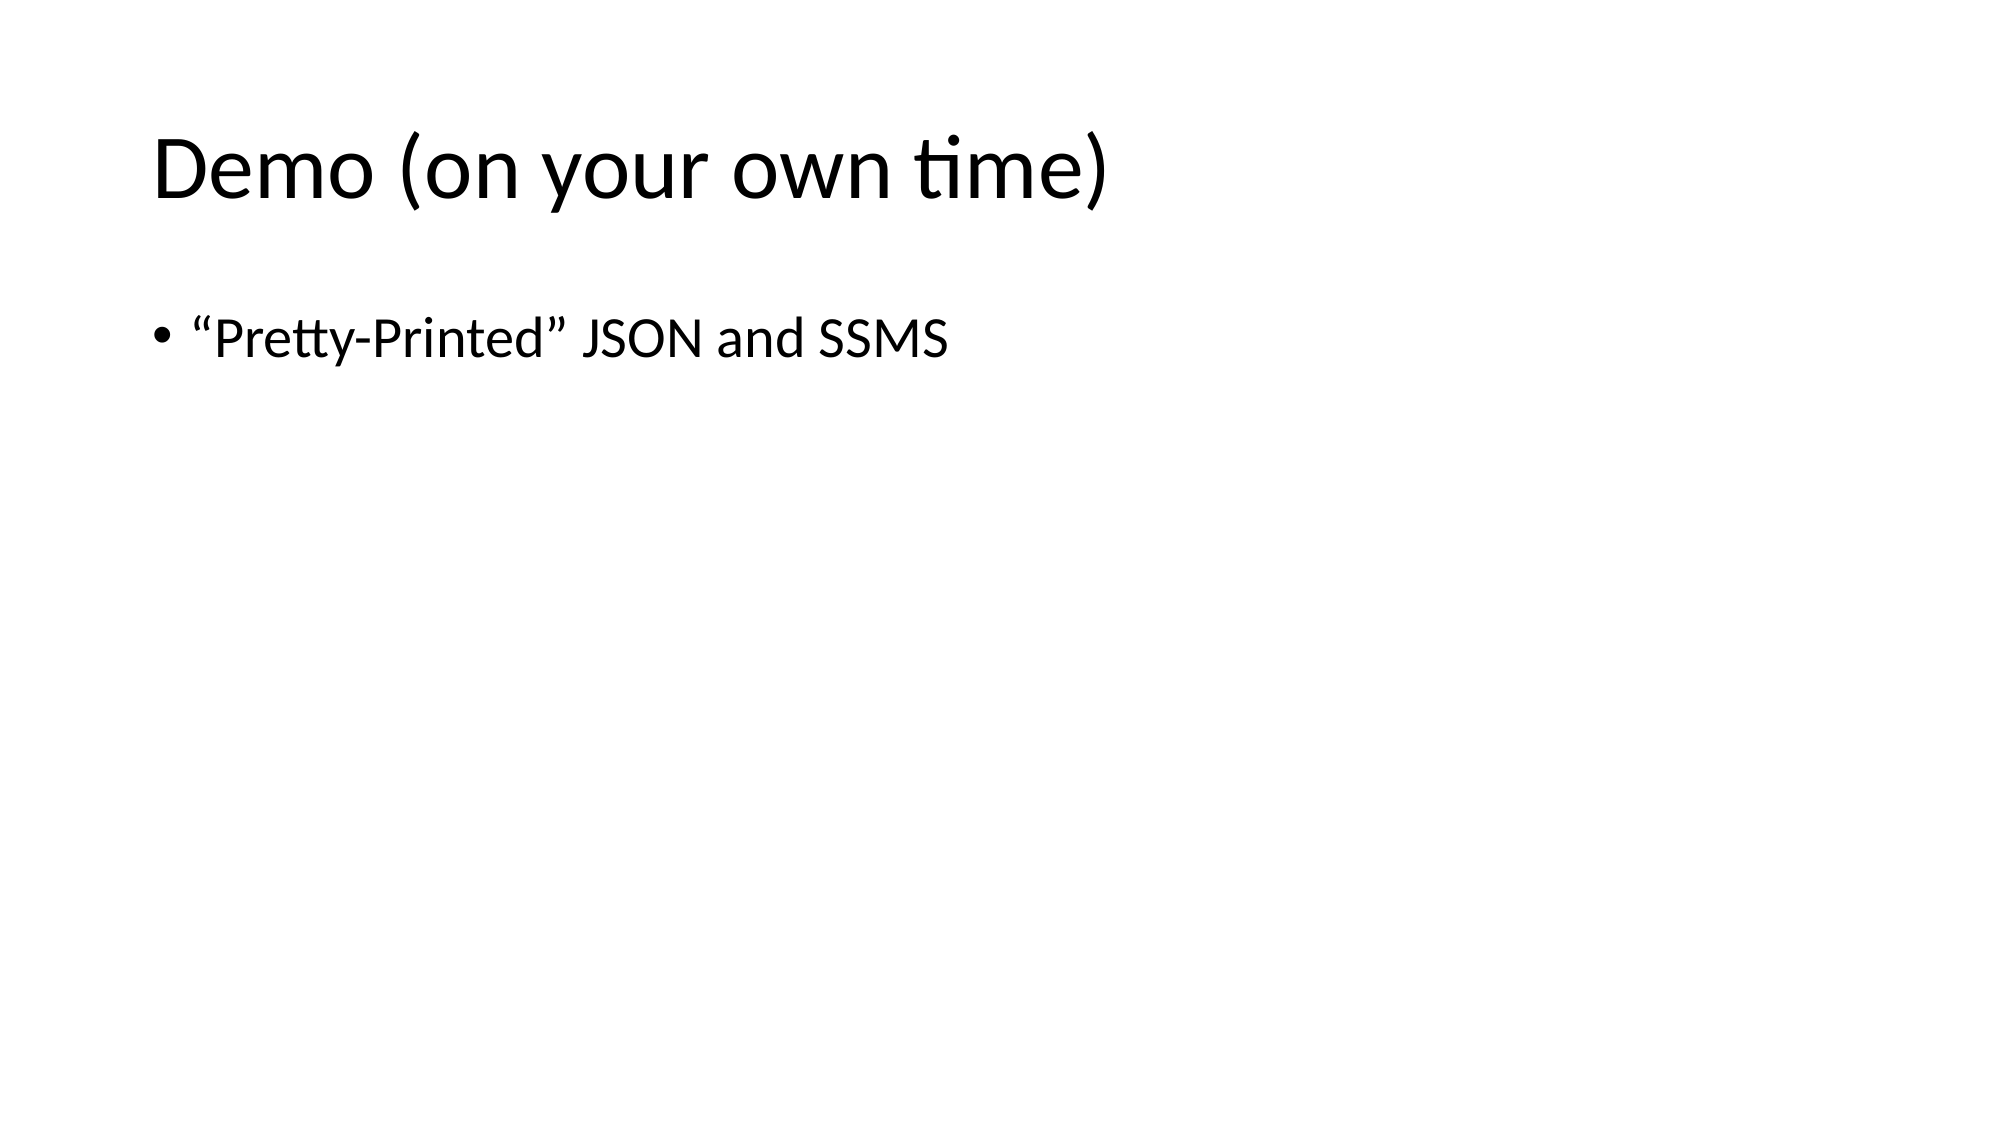

# Demo (on your own time)
“Pretty-Printed” JSON and SSMS